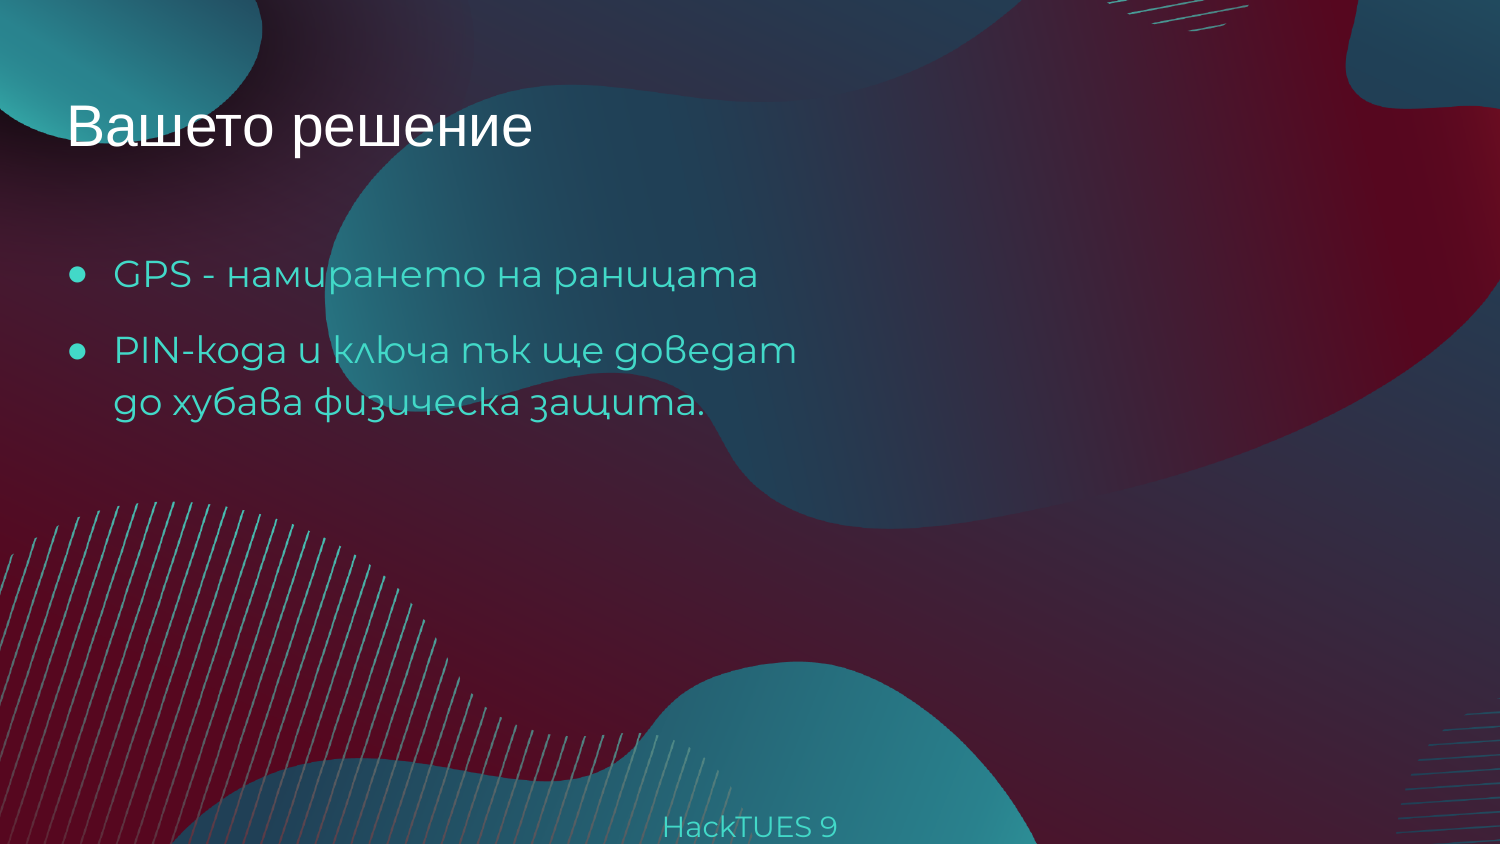

# Вашето решение

GPS - намирането на раницата
PIN-кода и ключа пък ще доведат до хубава физическа защита.